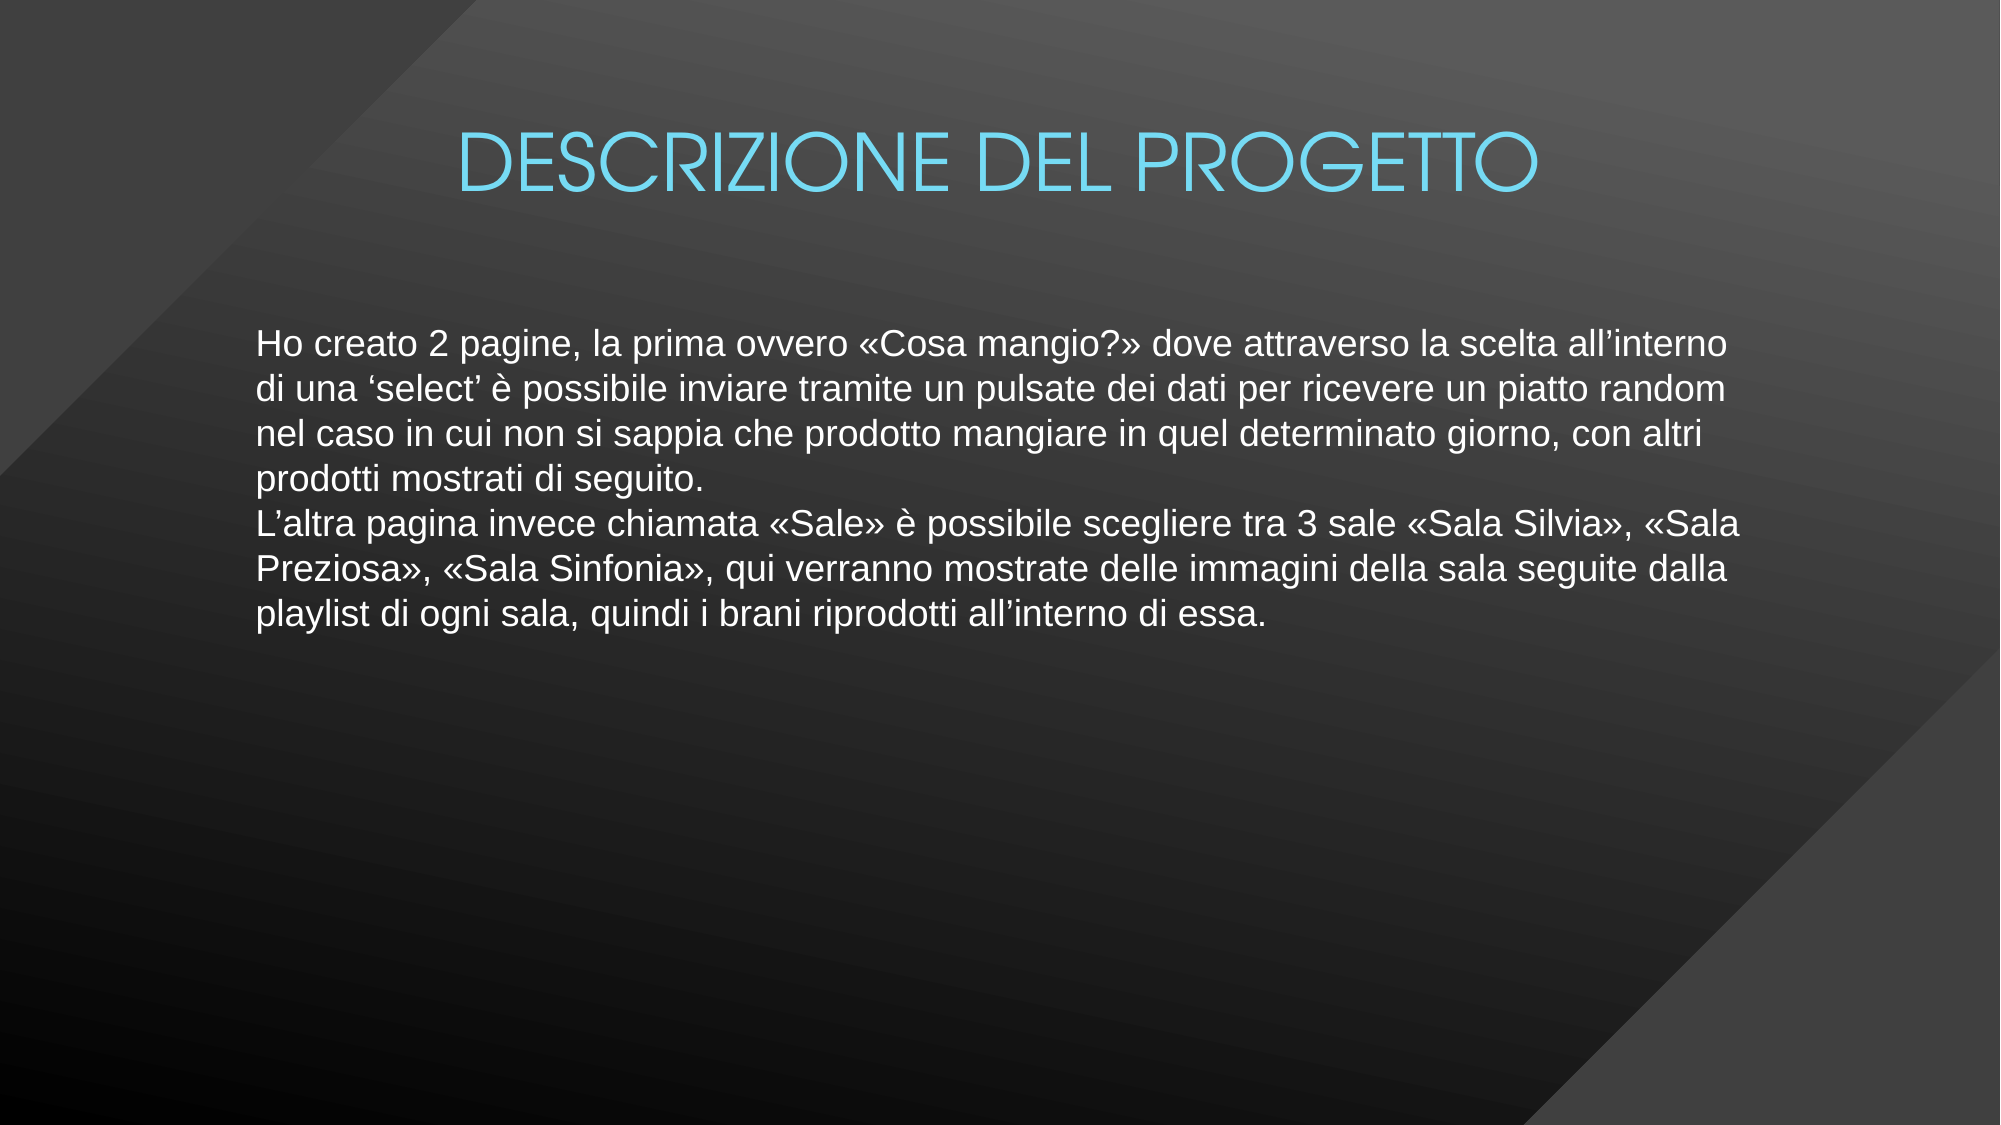

# Descrizione del Progetto
Ho creato 2 pagine, la prima ovvero «Cosa mangio?» dove attraverso la scelta all’interno di una ‘select’ è possibile inviare tramite un pulsate dei dati per ricevere un piatto random nel caso in cui non si sappia che prodotto mangiare in quel determinato giorno, con altri prodotti mostrati di seguito.
L’altra pagina invece chiamata «Sale» è possibile scegliere tra 3 sale «Sala Silvia», «Sala Preziosa», «Sala Sinfonia», qui verranno mostrate delle immagini della sala seguite dalla playlist di ogni sala, quindi i brani riprodotti all’interno di essa.